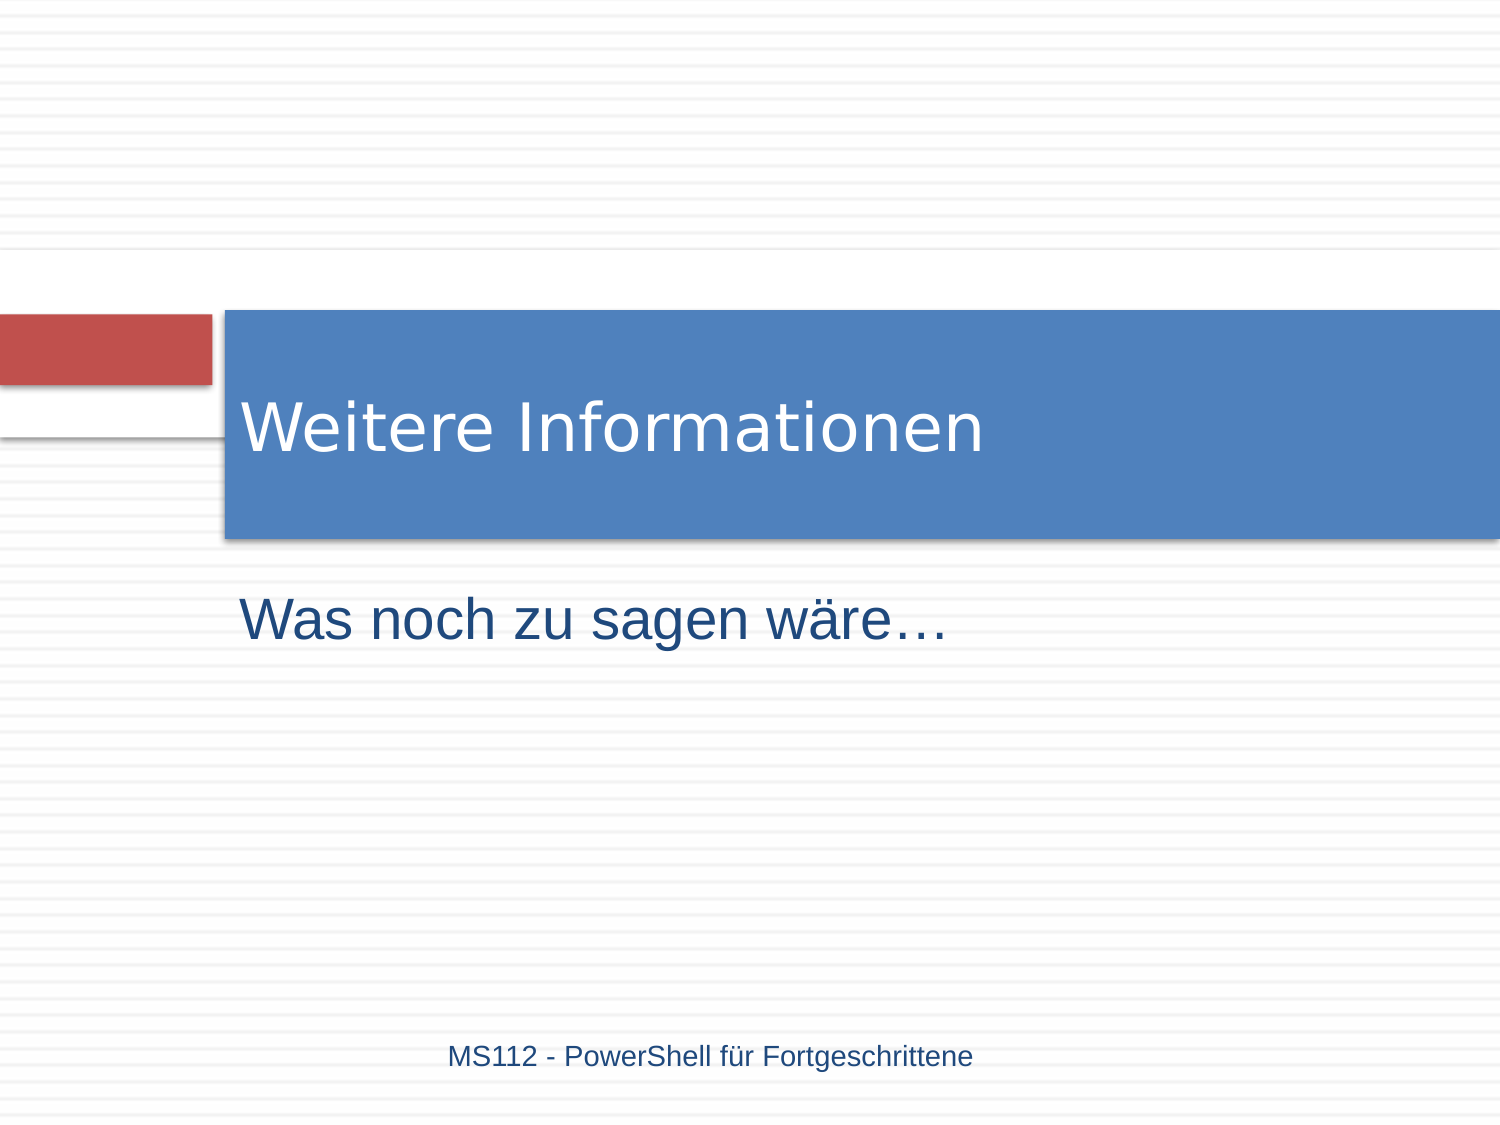

# Weitere Informationen
Was noch zu sagen wäre…
MS112 - PowerShell für Fortgeschrittene